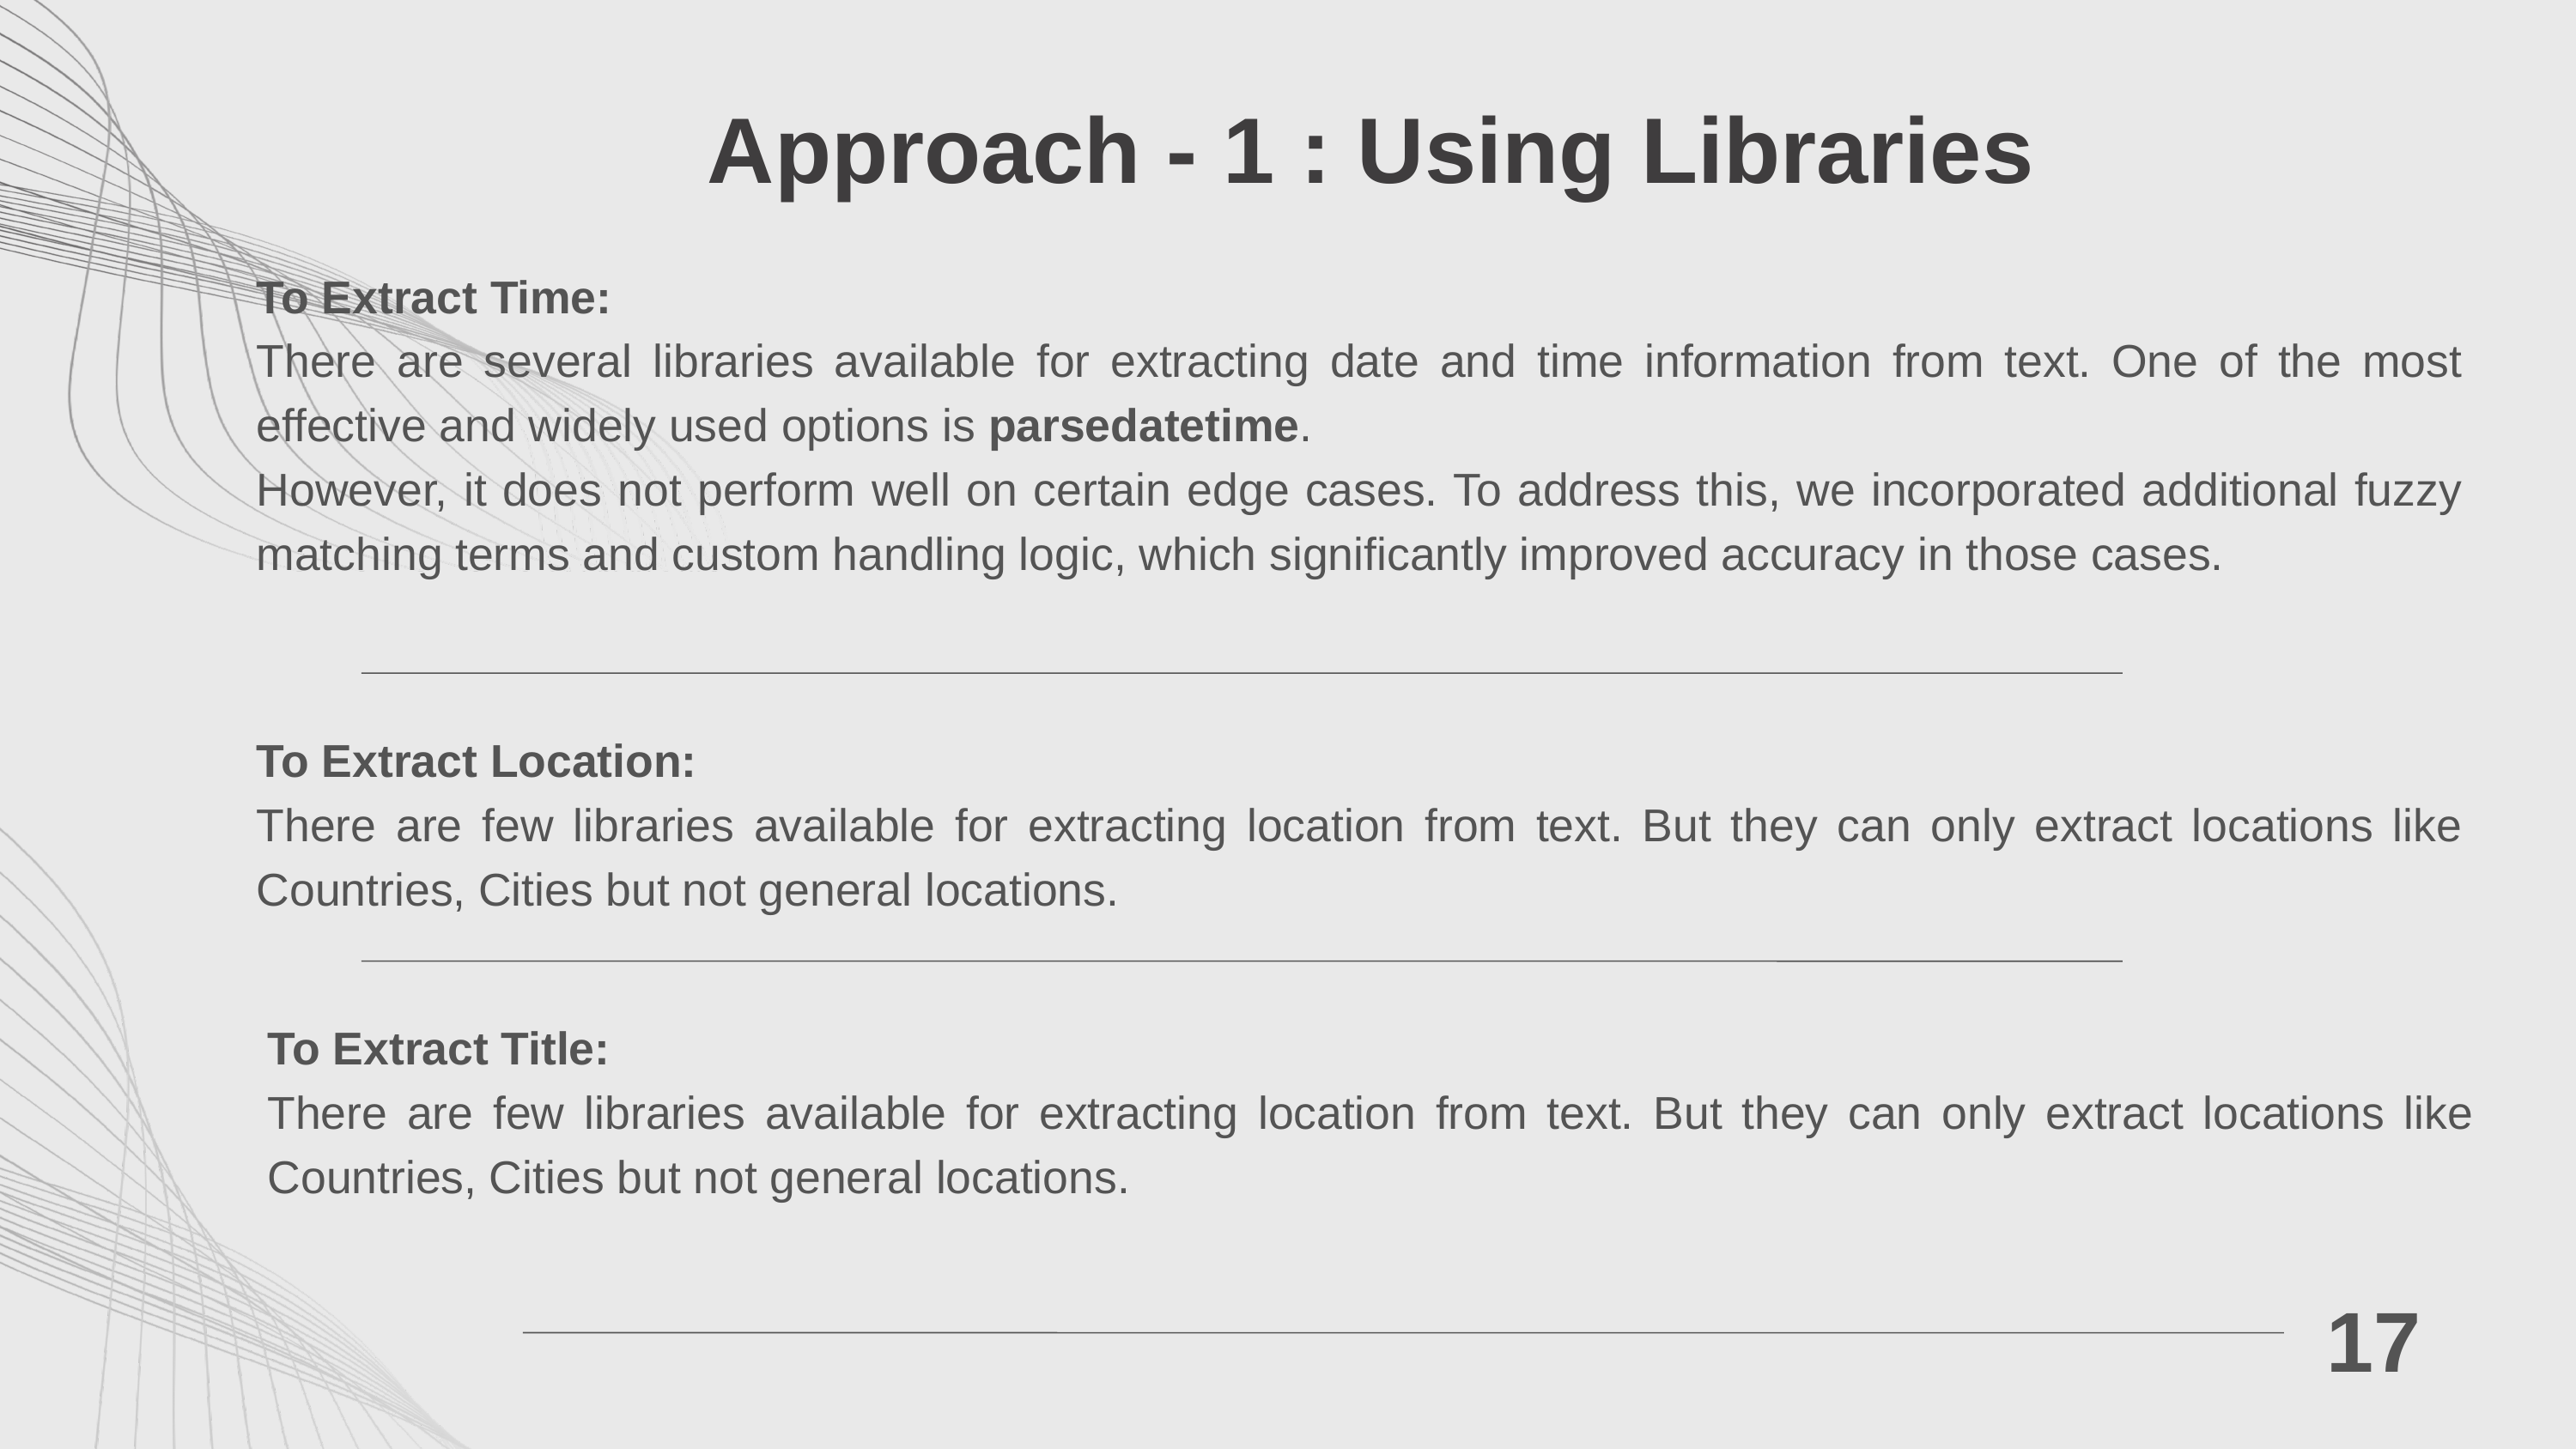

Approach - 1 : Using Libraries
To Extract Time:
There are several libraries available for extracting date and time information from text. One of the most effective and widely used options is parsedatetime.
However, it does not perform well on certain edge cases. To address this, we incorporated additional fuzzy matching terms and custom handling logic, which significantly improved accuracy in those cases.

To Extract Location:
There are few libraries available for extracting location from text. But they can only extract locations like Countries, Cities but not general locations.

To Extract Title:
There are few libraries available for extracting location from text. But they can only extract locations like Countries, Cities but not general locations.
17